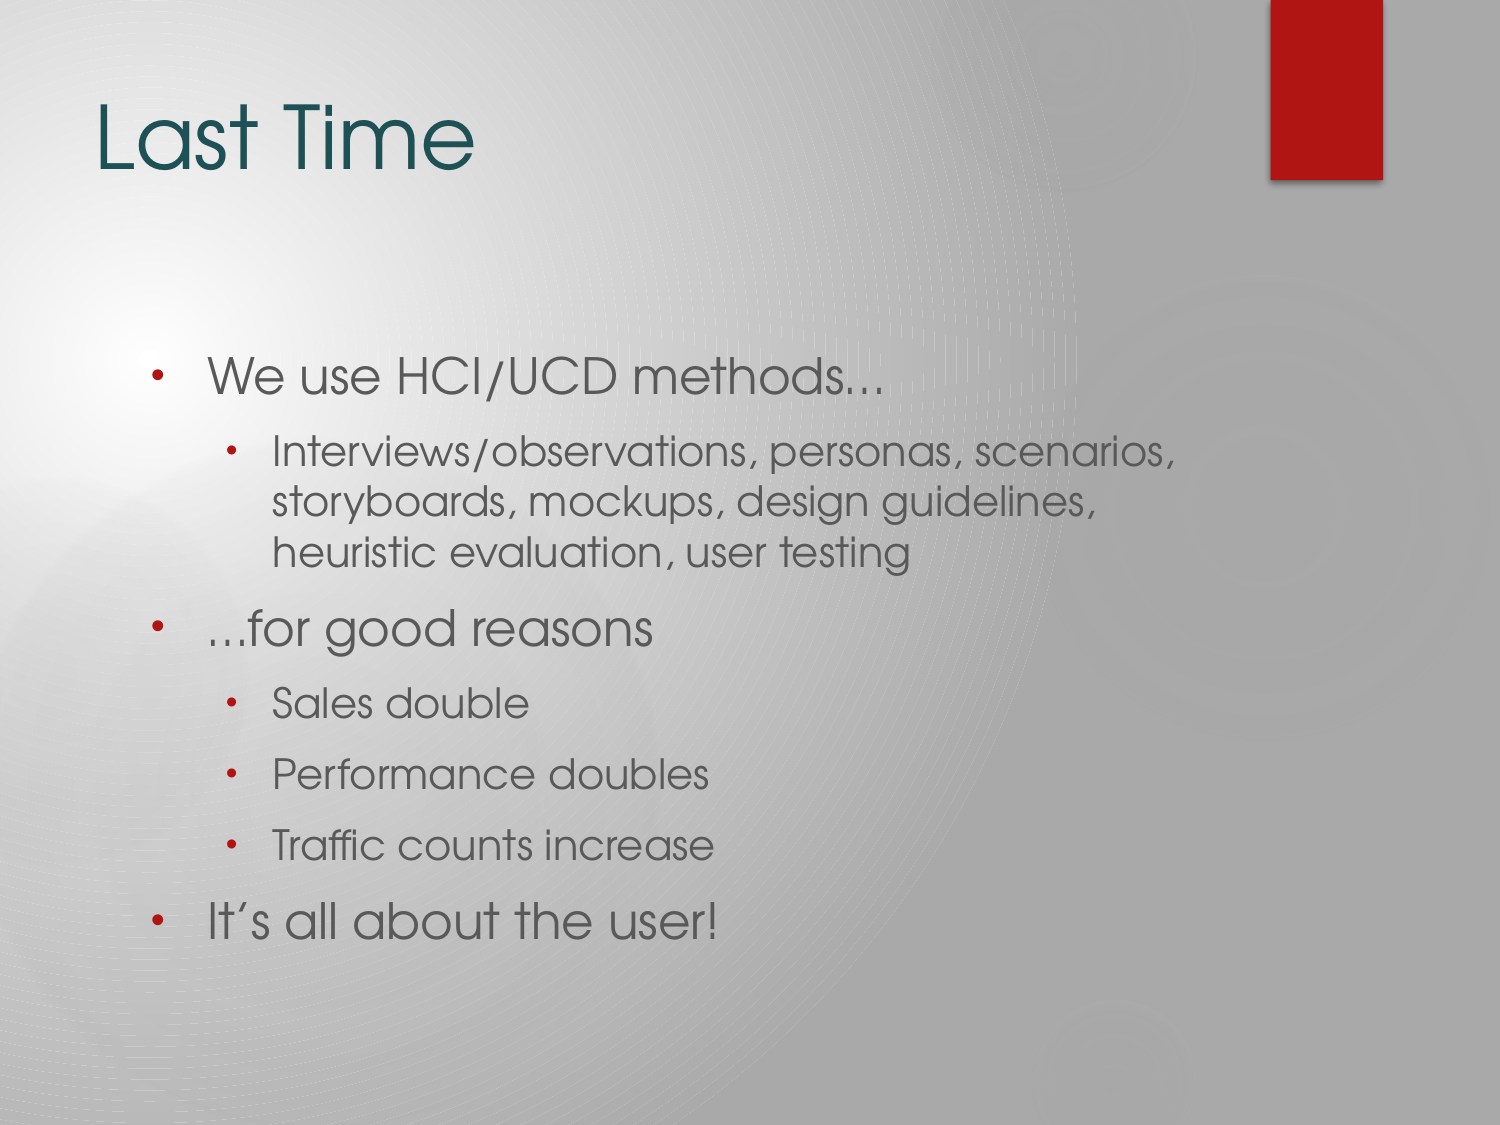

# Last Time
We use HCI/UCD methods…
Interviews/observations, personas, scenarios, storyboards, mockups, design guidelines, heuristic evaluation, user testing
…for good reasons
Sales double
Performance doubles
Traffic counts increase
It’s all about the user!